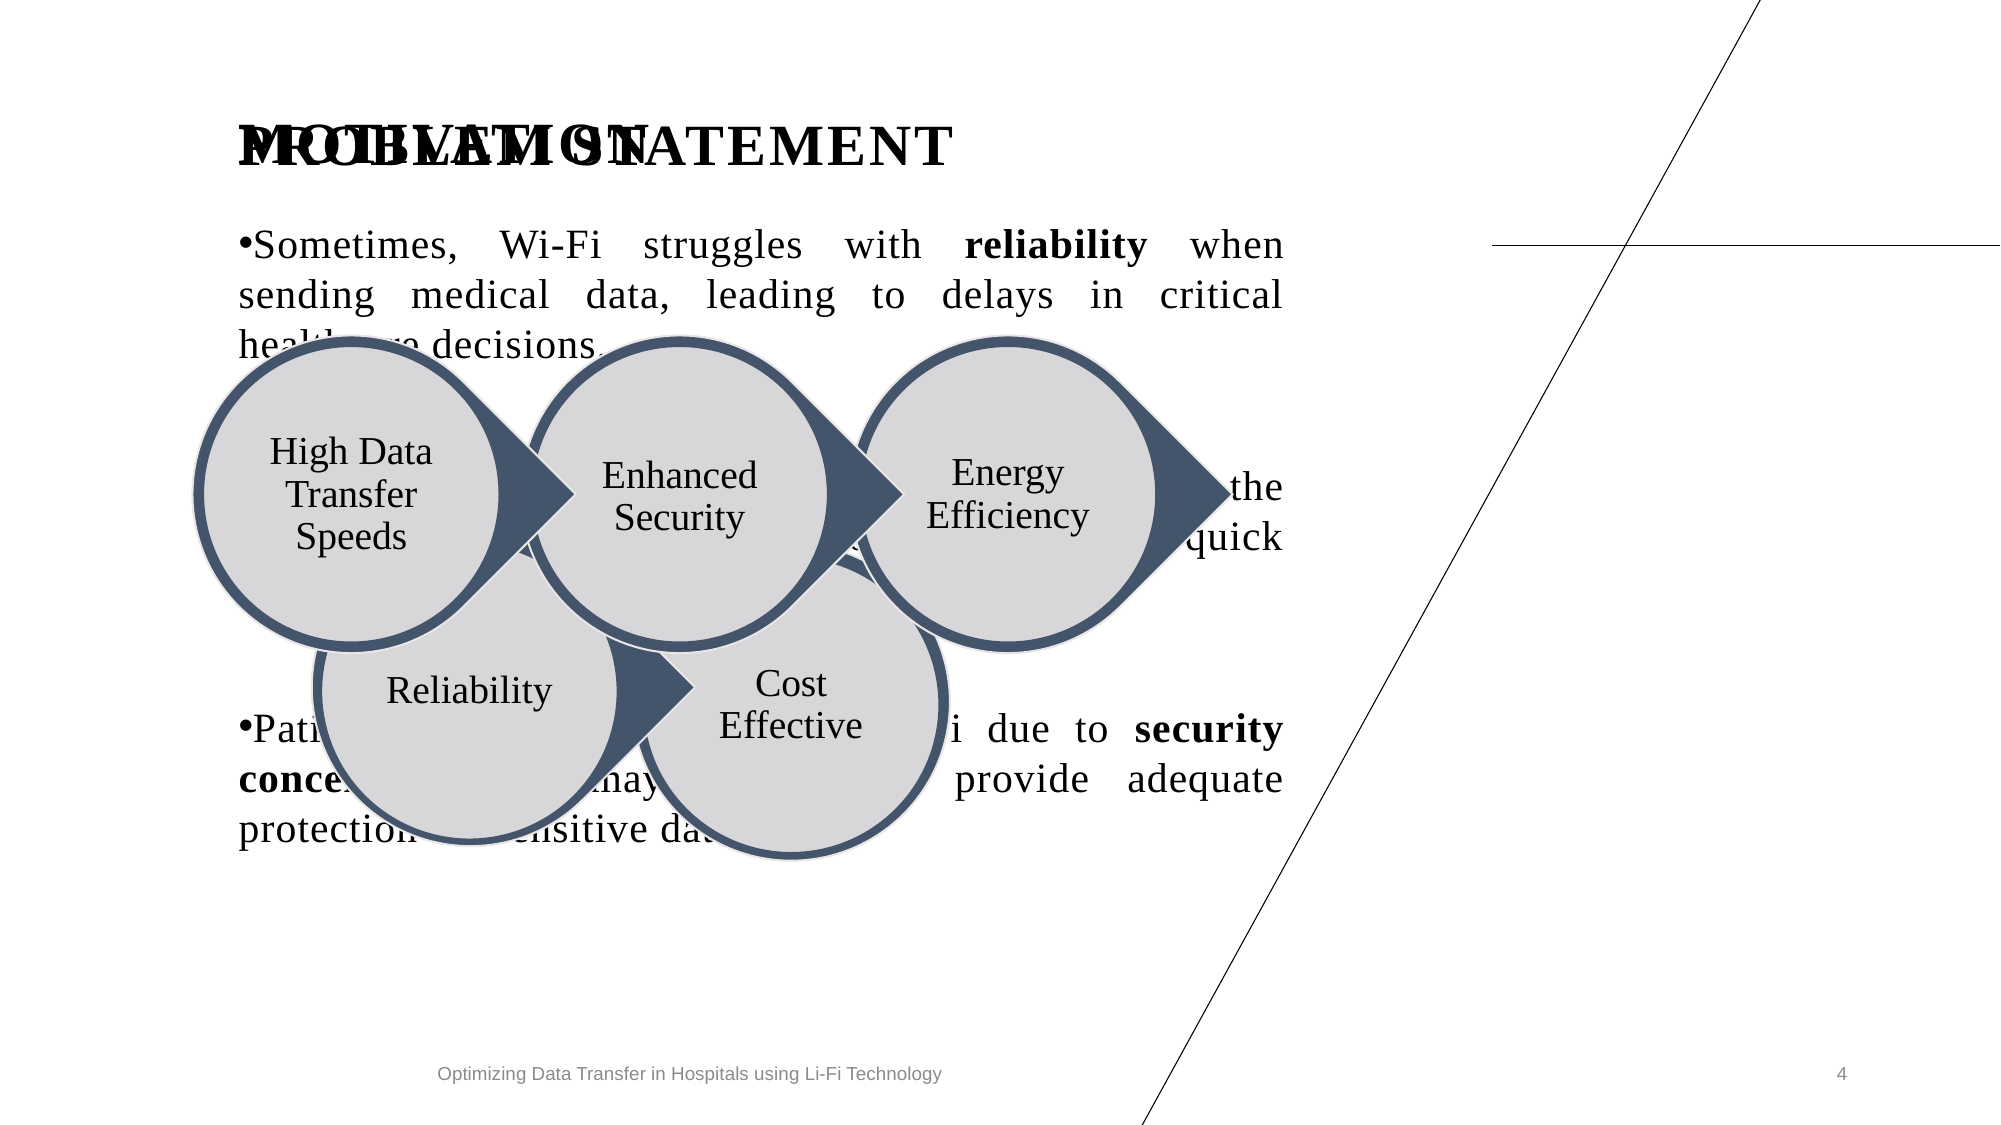

Motivation
Cost Effective
Reliability
Energy Efficiency

Enhanced Security

High Data Transfer Speeds
# Problem Statement
Sometimes, Wi-Fi struggles with reliability when sending medical data, leading to delays in critical healthcare decisions.

Wi-Fi's data rate may not always be sufficient for the increasing volume of medical information, making quick access to patient records challenging.

Patient privacy is at risk with Wi-Fi due to security concerns, as it may not always provide adequate protection for sensitive data.
Optimizing Data Transfer in Hospitals using Li-Fi Technology
4